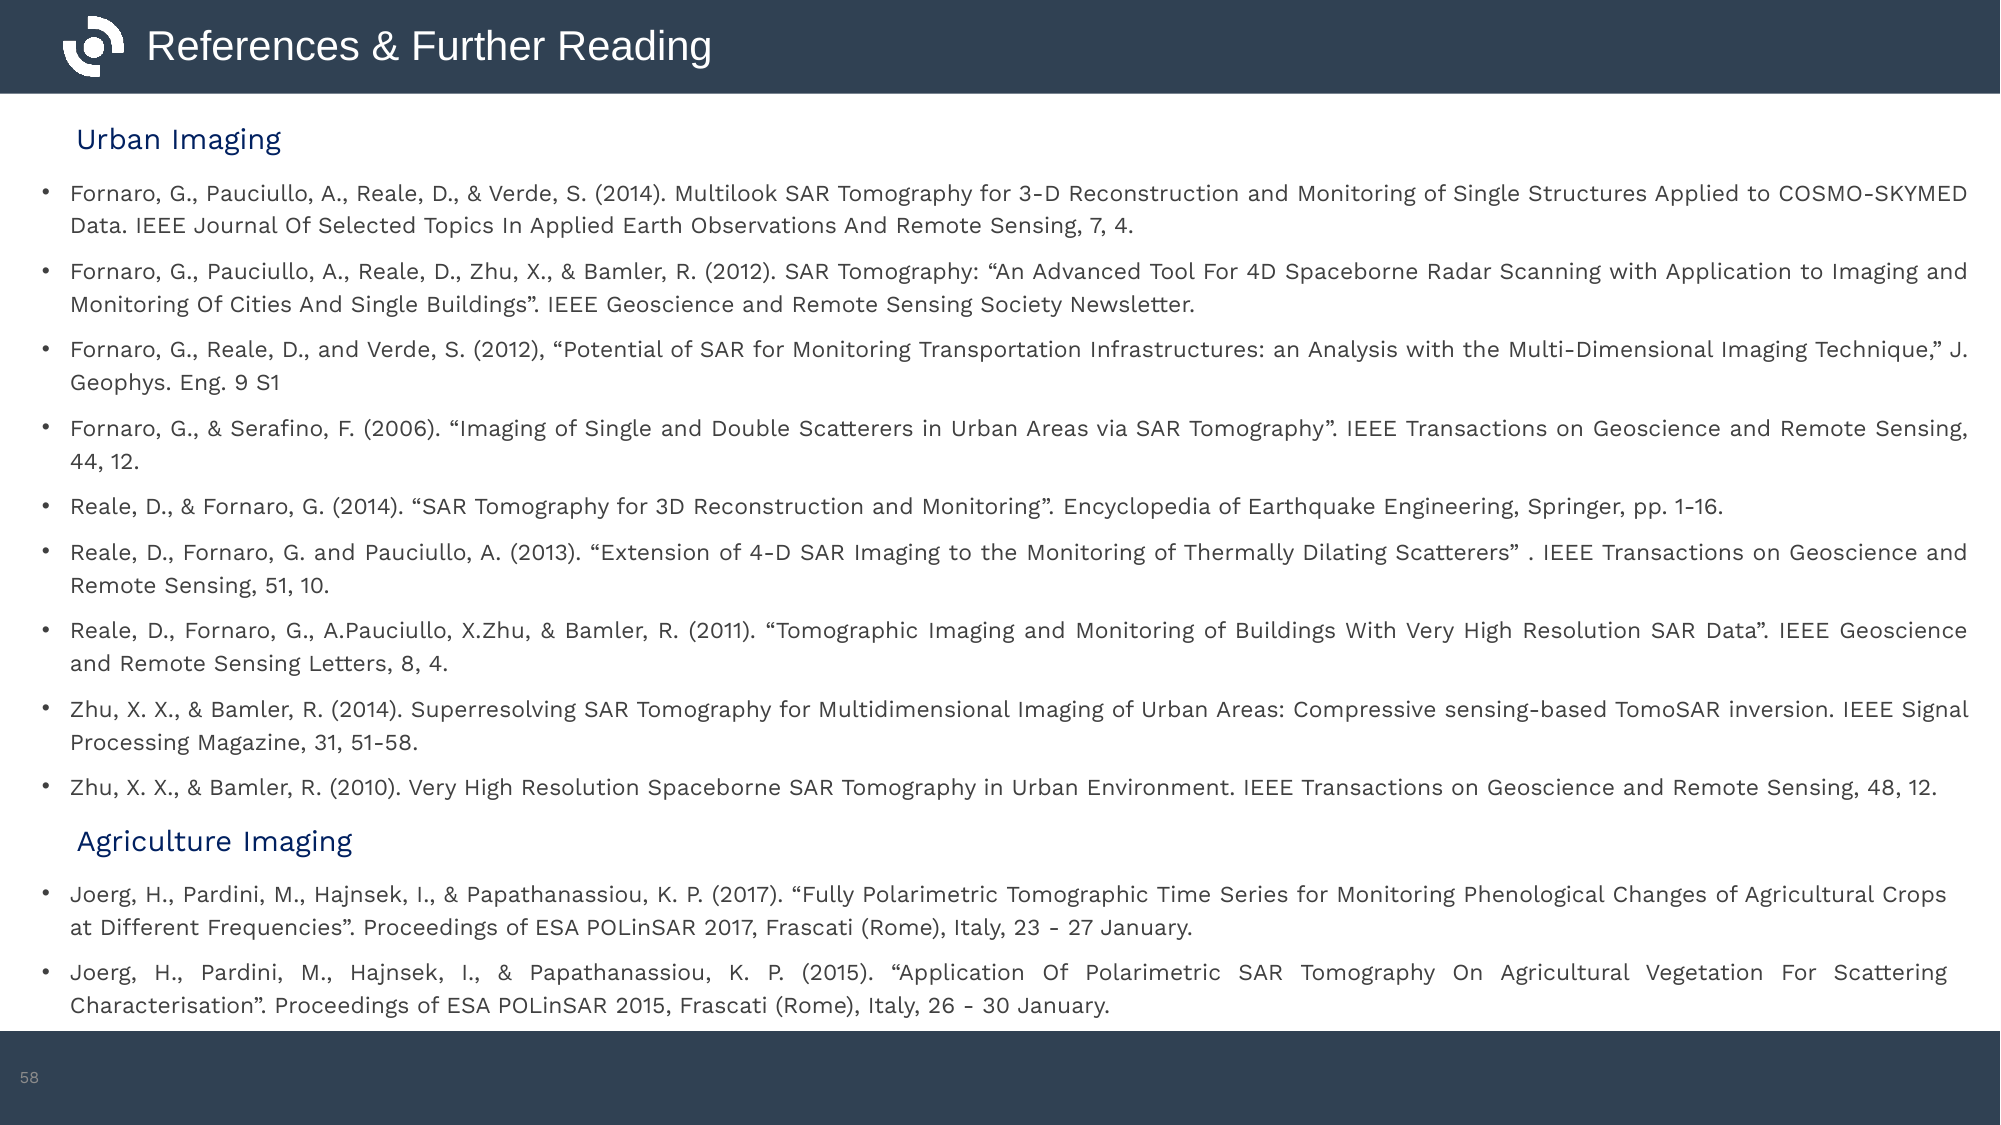

# References & Further Reading
Urban Imaging
Fornaro, G., Pauciullo, A., Reale, D., & Verde, S. (2014). Multilook SAR Tomography for 3-D Reconstruction and Monitoring of Single Structures Applied to COSMO-SKYMED Data. IEEE Journal Of Selected Topics In Applied Earth Observations And Remote Sensing, 7, 4.
Fornaro, G., Pauciullo, A., Reale, D., Zhu, X., & Bamler, R. (2012). SAR Tomography: “An Advanced Tool For 4D Spaceborne Radar Scanning with Application to Imaging and Monitoring Of Cities And Single Buildings”. IEEE Geoscience and Remote Sensing Society Newsletter.
Fornaro, G., Reale, D., and Verde, S. (2012), “Potential of SAR for Monitoring Transportation Infrastructures: an Analysis with the Multi-Dimensional Imaging Technique,” J. Geophys. Eng. 9 S1
Fornaro, G., & Serafino, F. (2006). “Imaging of Single and Double Scatterers in Urban Areas via SAR Tomography”. IEEE Transactions on Geoscience and Remote Sensing, 44, 12.
Reale, D., & Fornaro, G. (2014). “SAR Tomography for 3D Reconstruction and Monitoring”. Encyclopedia of Earthquake Engineering, Springer, pp. 1-16.
Reale, D., Fornaro, G. and Pauciullo, A. (2013). “Extension of 4-D SAR Imaging to the Monitoring of Thermally Dilating Scatterers” . IEEE Transactions on Geoscience and Remote Sensing, 51, 10.
Reale, D., Fornaro, G., A.Pauciullo, X.Zhu, & Bamler, R. (2011). “Tomographic Imaging and Monitoring of Buildings With Very High Resolution SAR Data”. IEEE Geoscience and Remote Sensing Letters, 8, 4.
Zhu, X. X., & Bamler, R. (2014). Superresolving SAR Tomography for Multidimensional Imaging of Urban Areas: Compressive sensing-based TomoSAR inversion. IEEE Signal Processing Magazine, 31, 51-58.
Zhu, X. X., & Bamler, R. (2010). Very High Resolution Spaceborne SAR Tomography in Urban Environment. IEEE Transactions on Geoscience and Remote Sensing, 48, 12.
Agriculture Imaging
Joerg, H., Pardini, M., Hajnsek, I., & Papathanassiou, K. P. (2017). “Fully Polarimetric Tomographic Time Series for Monitoring Phenological Changes of Agricultural Crops at Different Frequencies”. Proceedings of ESA POLinSAR 2017, Frascati (Rome), Italy, 23 - 27 January.
Joerg, H., Pardini, M., Hajnsek, I., & Papathanassiou, K. P. (2015). “Application Of Polarimetric SAR Tomography On Agricultural Vegetation For Scattering Characterisation”. Proceedings of ESA POLinSAR 2015, Frascati (Rome), Italy, 26 - 30 January.
58